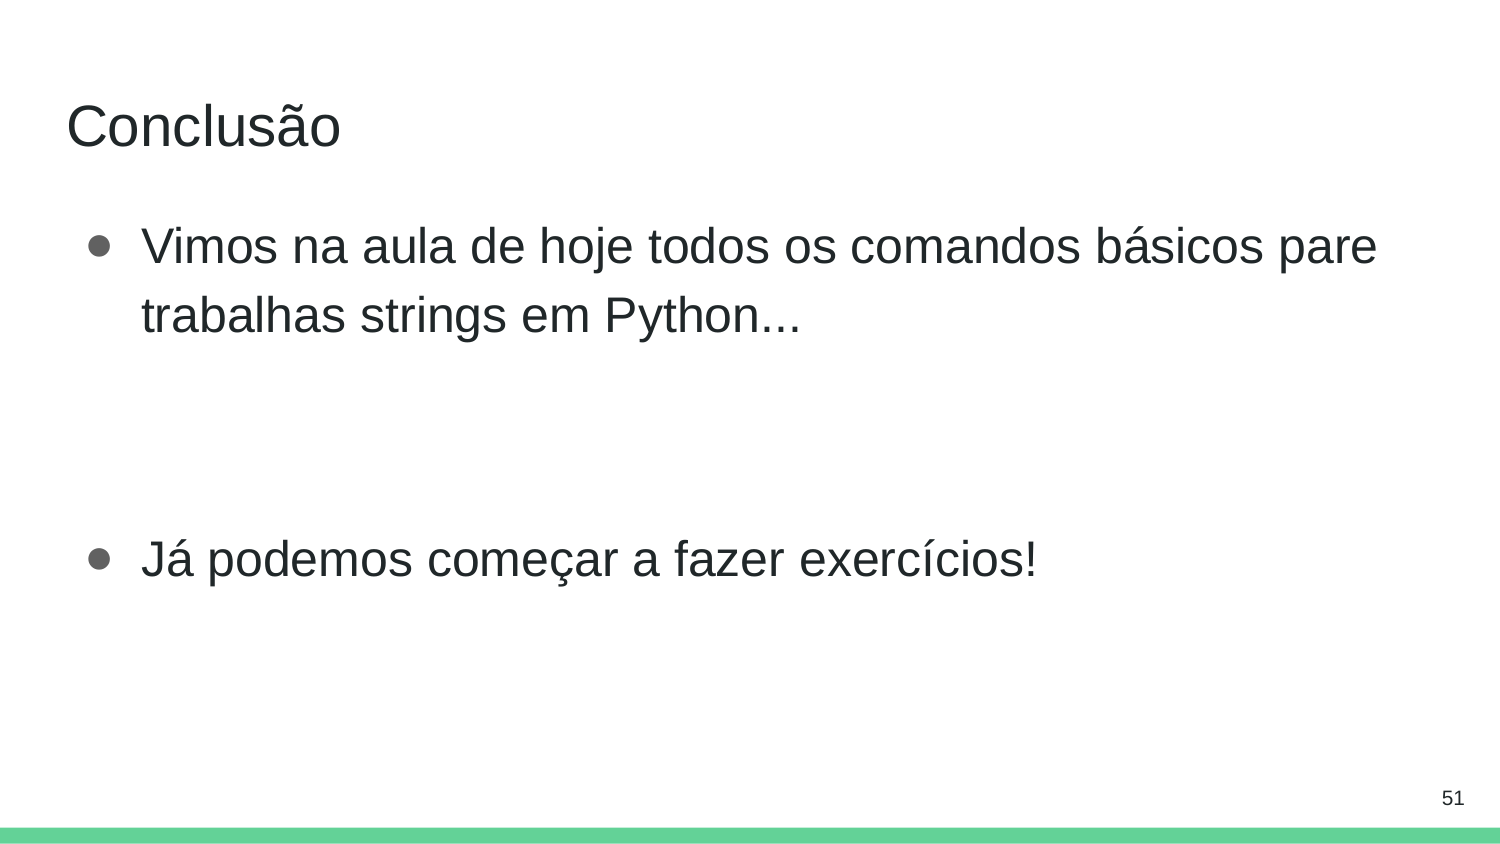

# Conclusão
Vimos na aula de hoje todos os comandos básicos pare trabalhas strings em Python...

Já podemos começar a fazer exercícios!
51